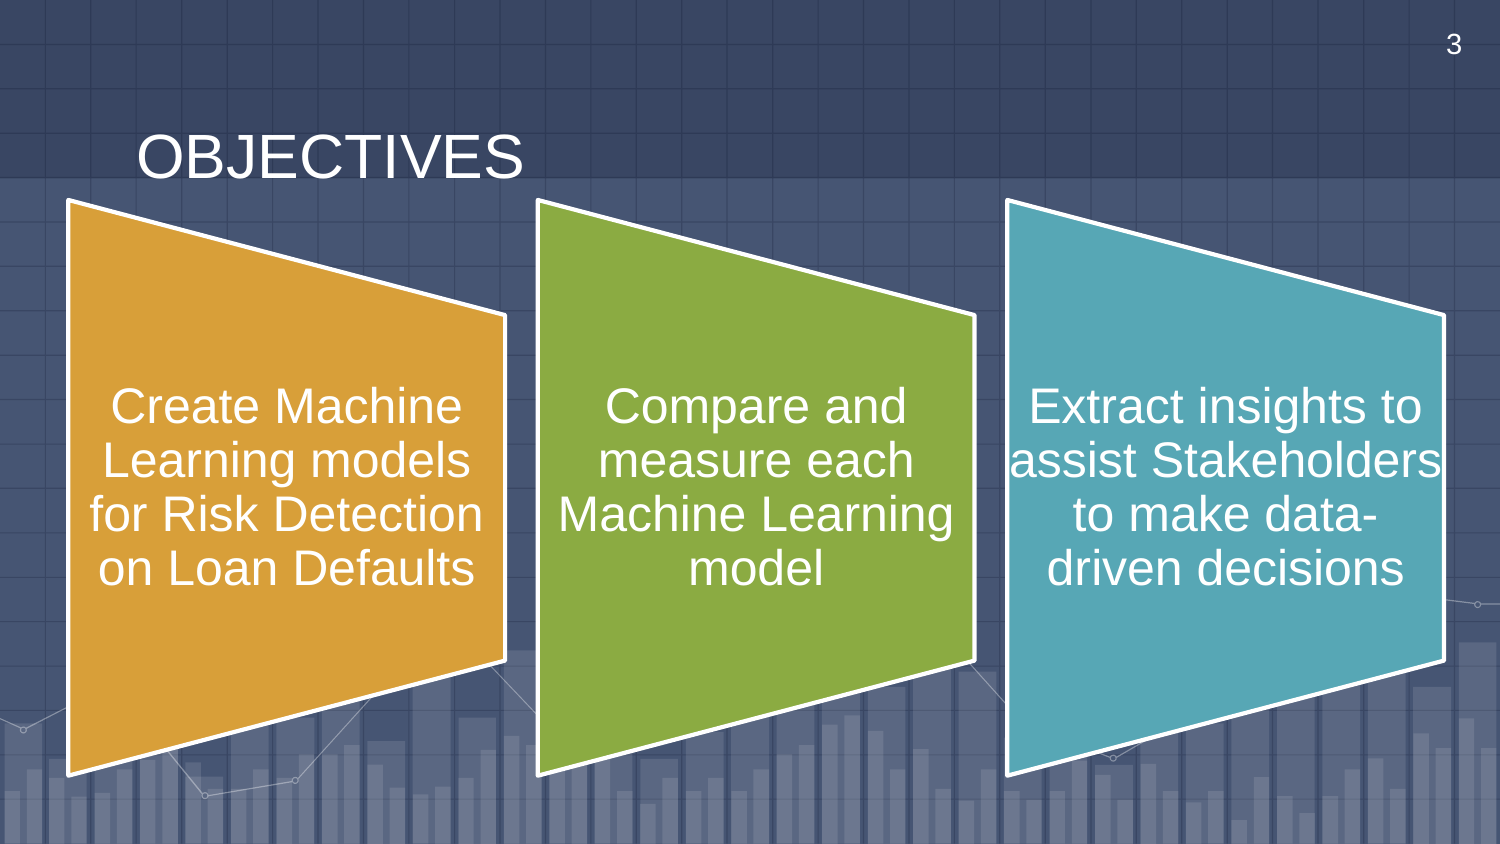

3
# OBJECTIVES
Create Machine Learning models for Risk Detection on Loan Defaults
Compare and measure each Machine Learning model
Extract insights to assist Stakeholders to make data-driven decisions